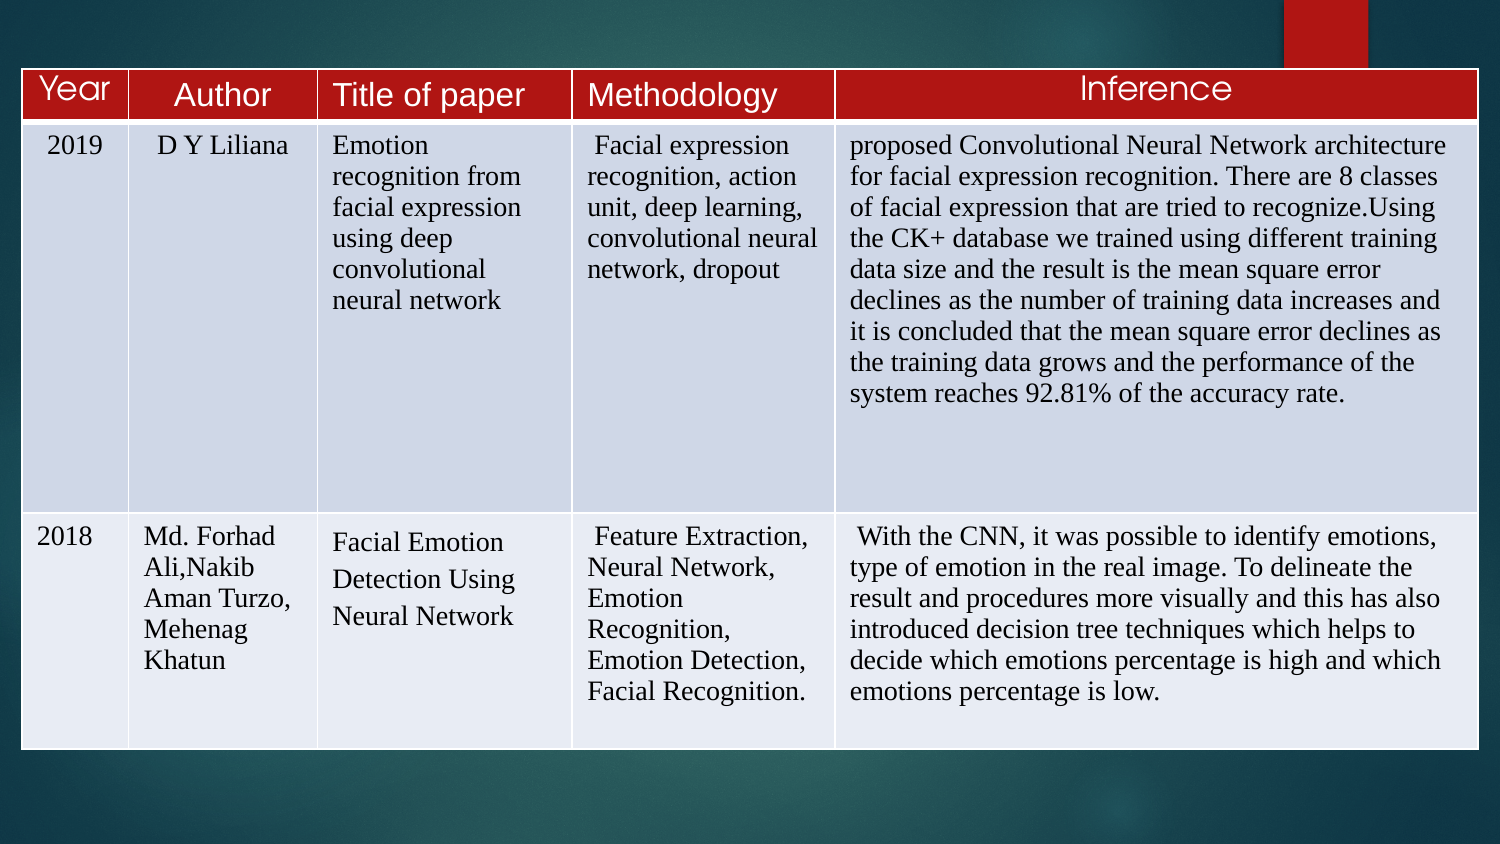

| Year | Author | Title of paper | Methodology | Inference |
| --- | --- | --- | --- | --- |
| 2019 | D Y Liliana | Emotion recognition from facial expression using deep convolutional neural network | Facial expression recognition, action unit, deep learning, convolutional neural network, dropout | proposed Convolutional Neural Network architecture for facial expression recognition. There are 8 classes of facial expression that are tried to recognize.Using the CK+ database we trained using different training data size and the result is the mean square error declines as the number of training data increases and it is concluded that the mean square error declines as the training data grows and the performance of the system reaches 92.81% of the accuracy rate. |
| 2018 | Md. Forhad Ali,Nakib Aman Turzo, Mehenag Khatun | Facial Emotion Detection Using Neural Network | Feature Extraction, Neural Network, Emotion Recognition, Emotion Detection, Facial Recognition. | With the CNN, it was possible to identify emotions, type of emotion in the real image. To delineate the result and procedures more visually and this has also introduced decision tree techniques which helps to decide which emotions percentage is high and which emotions percentage is low. |